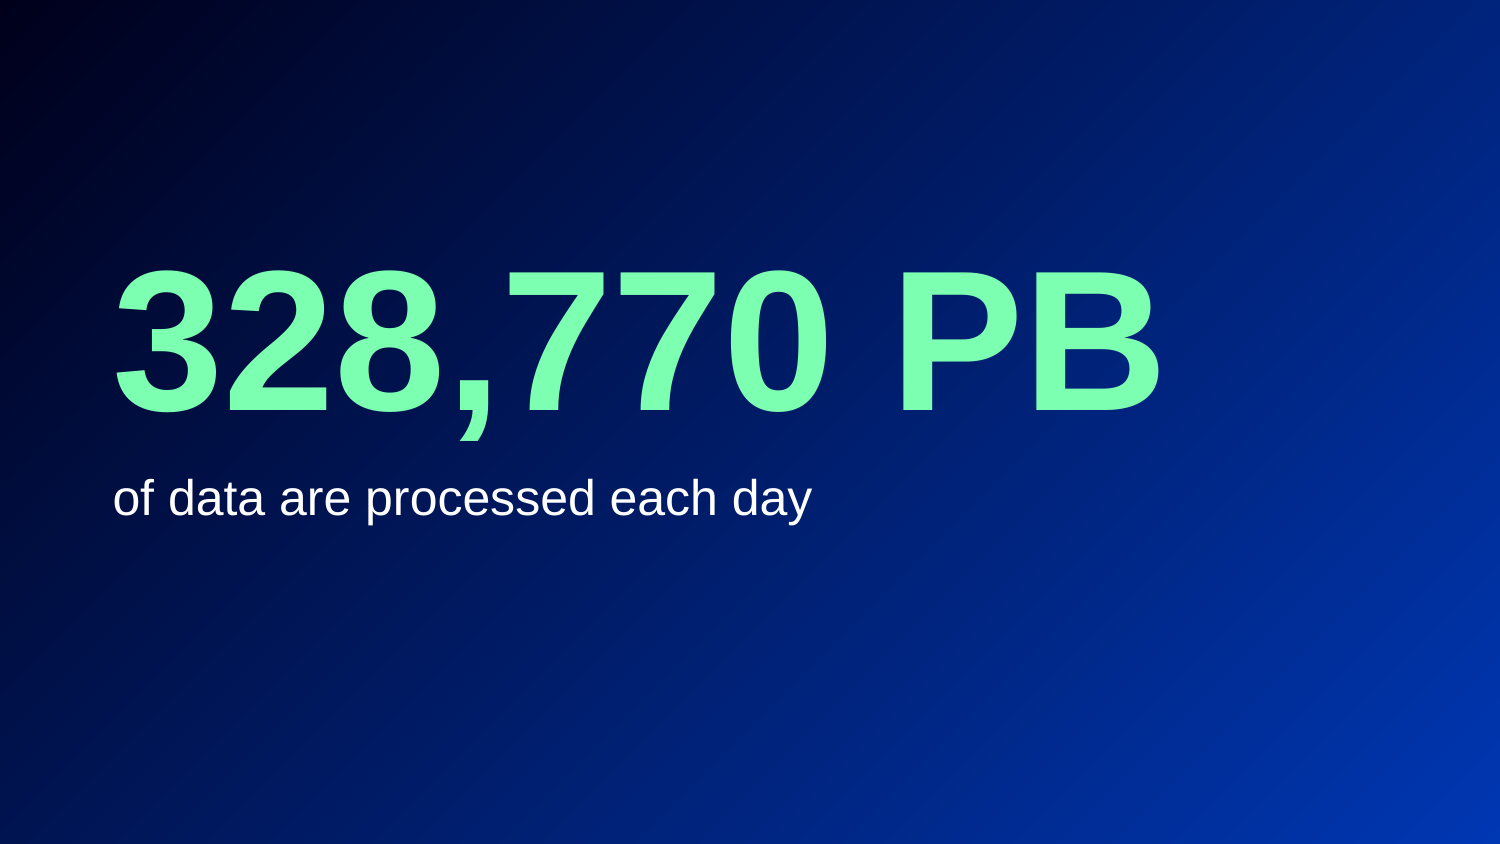

328,770 PB
of data are processed each day